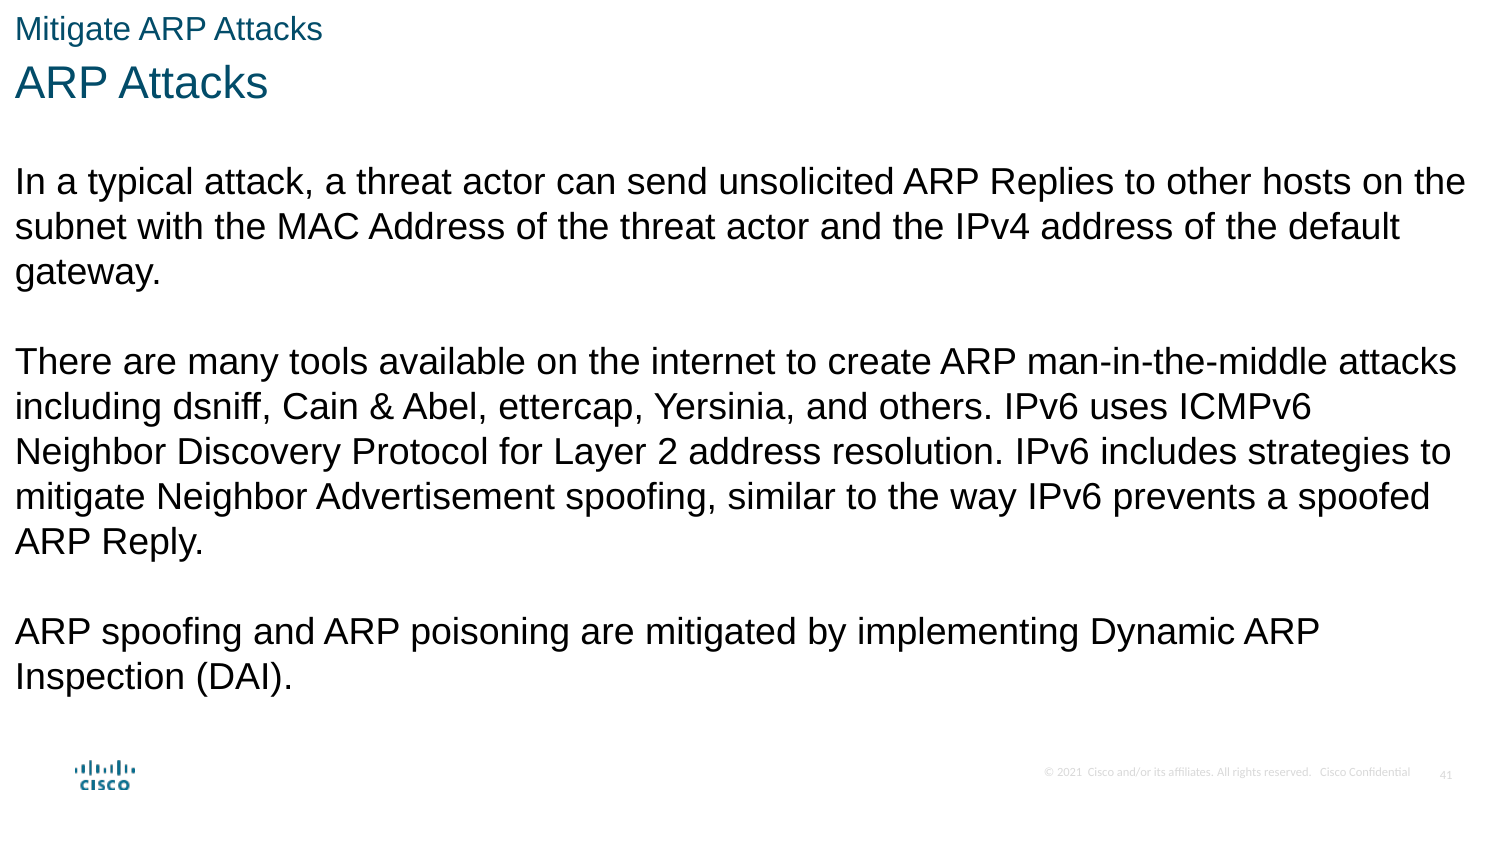

Mitigate ARP Attacks
ARP Attacks
In a typical attack, a threat actor can send unsolicited ARP Replies to other hosts on the subnet with the MAC Address of the threat actor and the IPv4 address of the default gateway.

There are many tools available on the internet to create ARP man-in-the-middle attacks including dsniff, Cain & Abel, ettercap, Yersinia, and others. IPv6 uses ICMPv6 Neighbor Discovery Protocol for Layer 2 address resolution. IPv6 includes strategies to mitigate Neighbor Advertisement spoofing, similar to the way IPv6 prevents a spoofed ARP Reply.

ARP spoofing and ARP poisoning are mitigated by implementing Dynamic ARP Inspection (DAI).
41